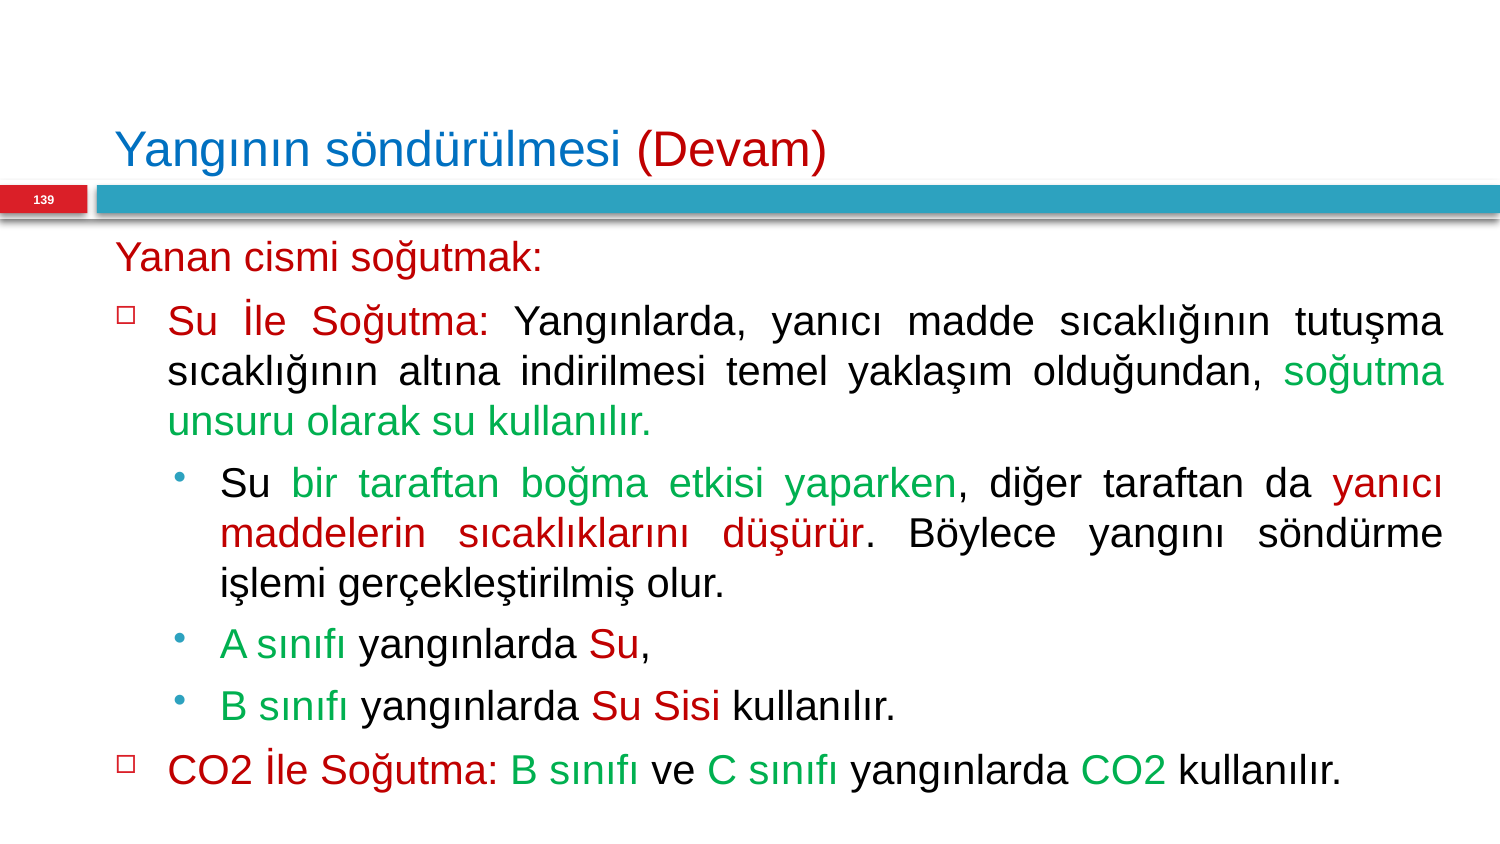

# Yangının söndürülmesi (Devam)
139
Yanan cismi soğutmak:
Su İle Soğutma: Yangınlarda, yanıcı madde sıcaklığının tutuşma sıcaklığının altına indirilmesi temel yaklaşım olduğundan, soğutma unsuru olarak su kullanılır.
Su bir taraftan boğma etkisi yaparken, diğer taraftan da yanıcı maddelerin sıcaklıklarını düşürür. Böylece yangını söndürme işlemi gerçekleştirilmiş olur.
A sınıfı yangınlarda Su,
B sınıfı yangınlarda Su Sisi kullanılır.
CO2 İle Soğutma: B sınıfı ve C sınıfı yangınlarda CO2 kullanılır.